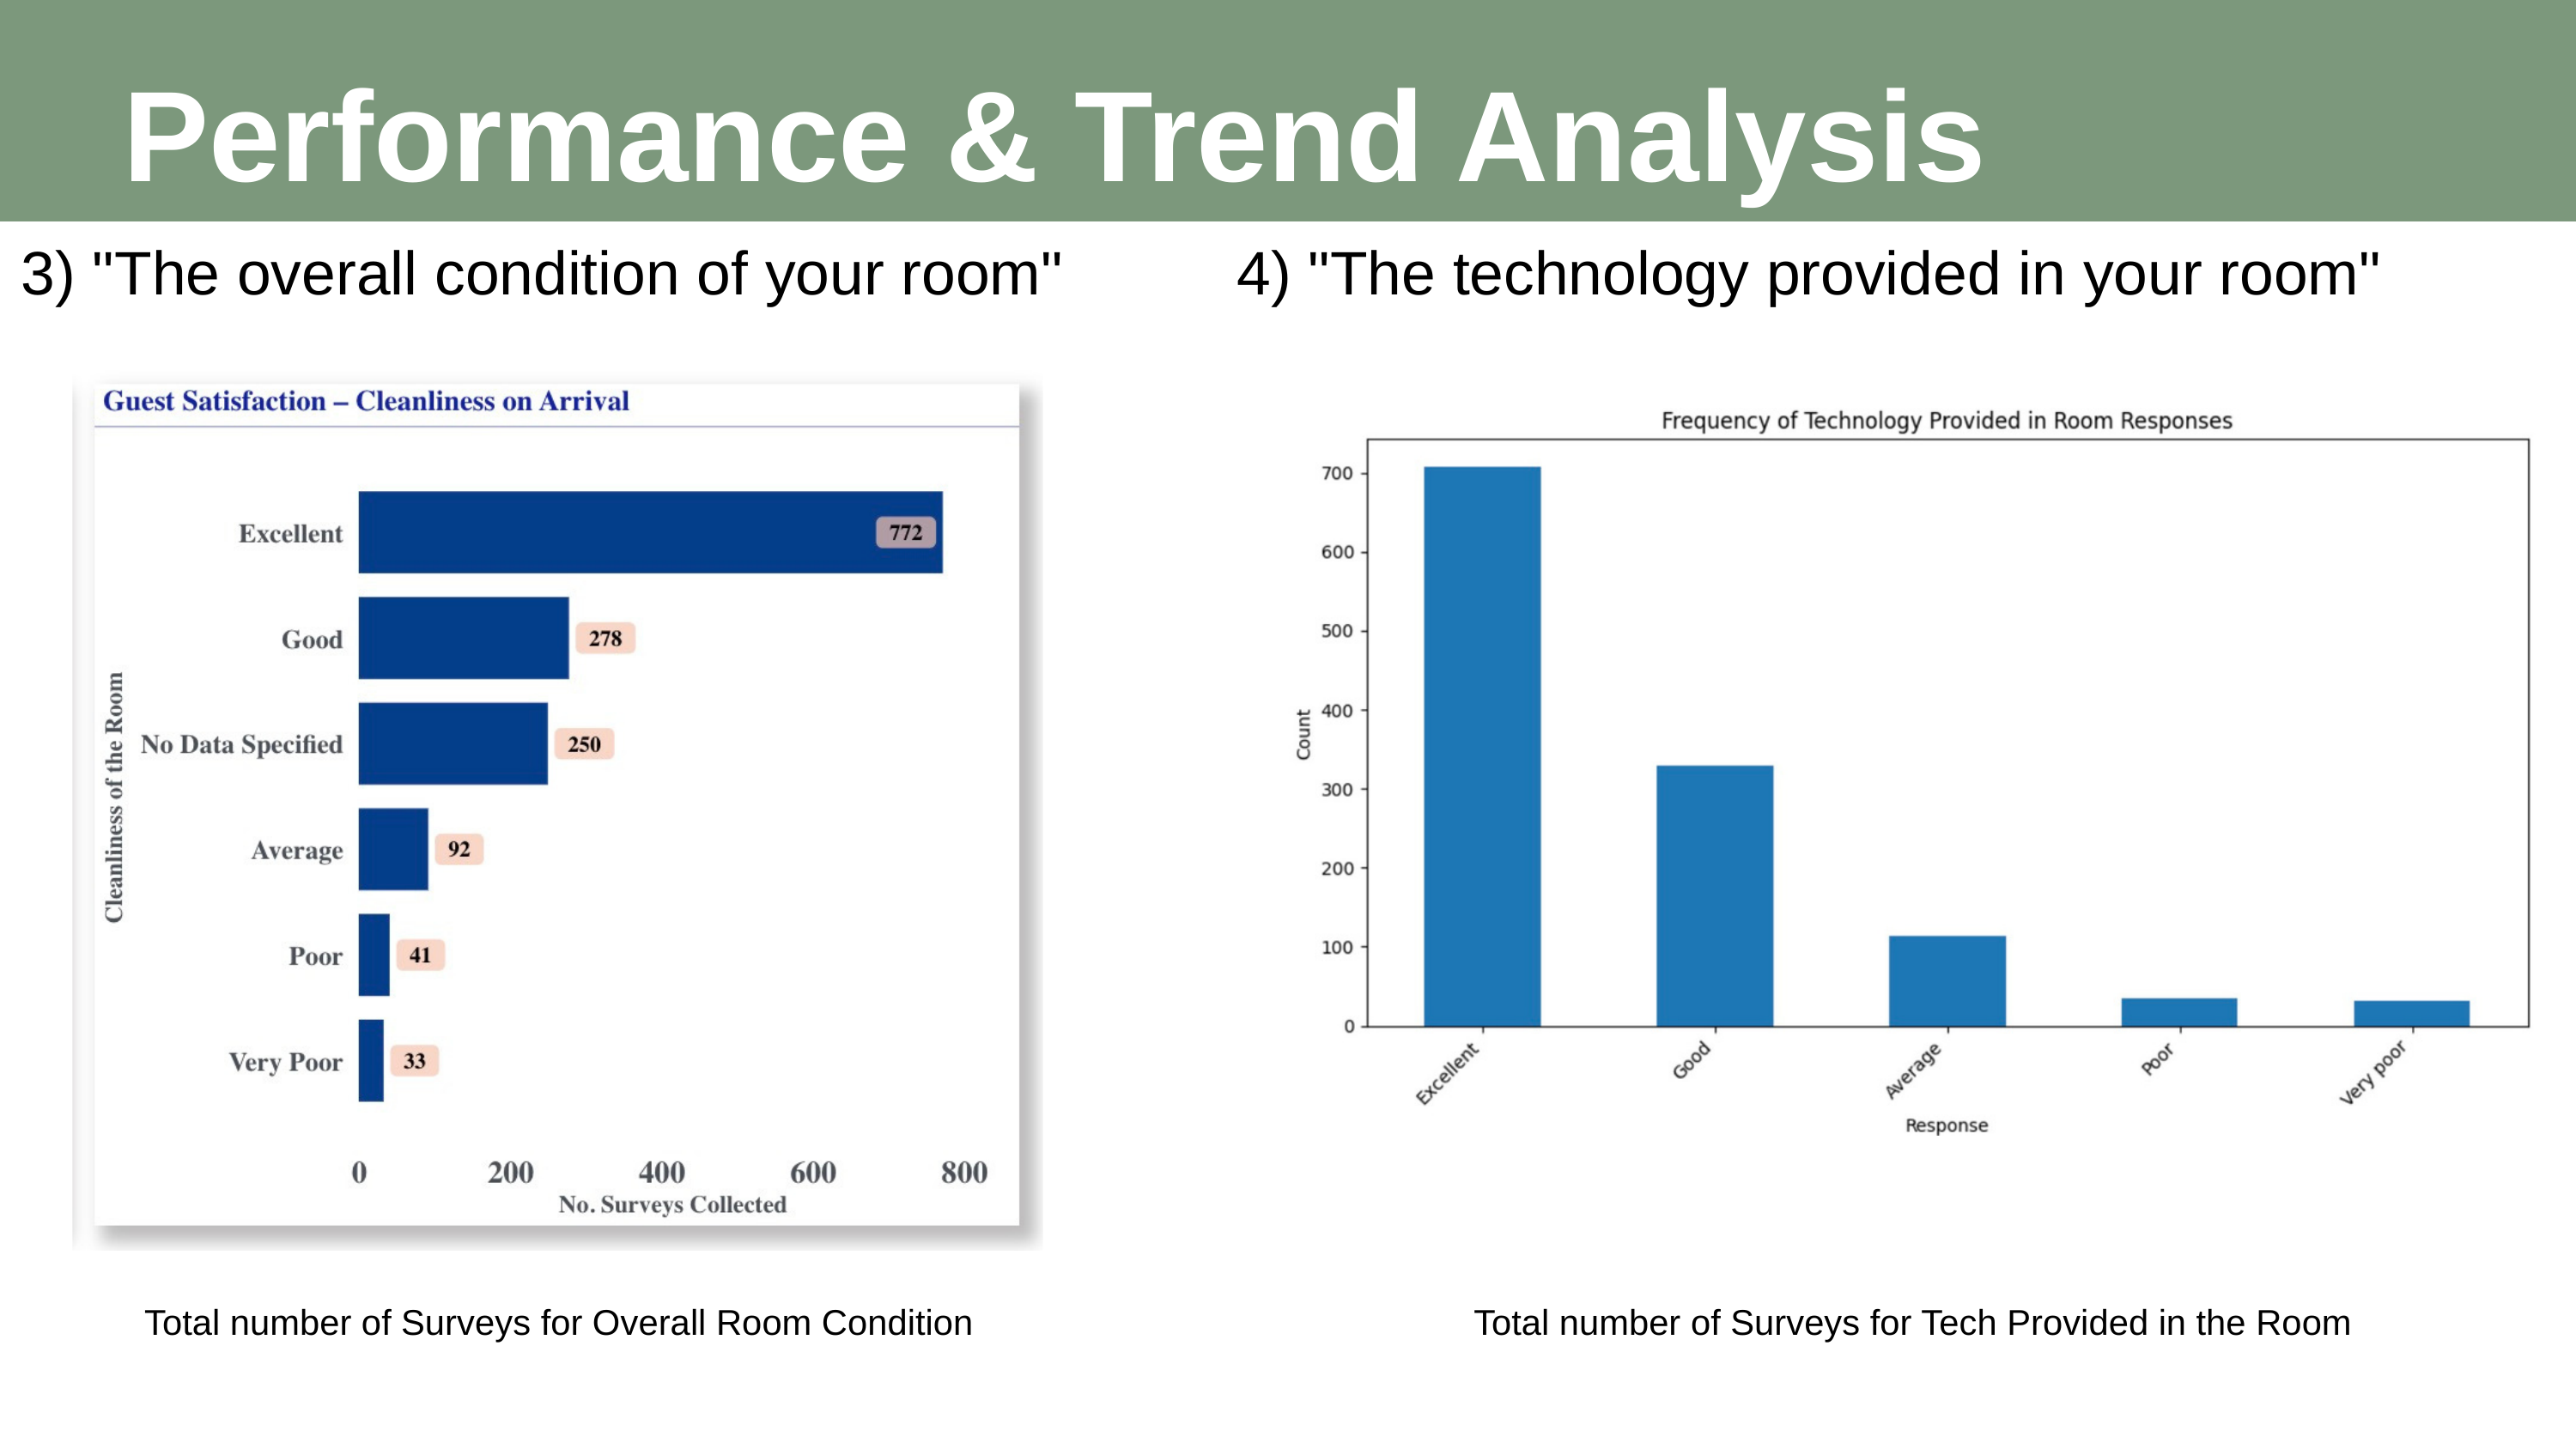

Performance & Trend Analysis
3) "The overall condition of your room"
4) "The technology provided in your room"

Total number of Surveys for Overall Room Condition
Total number of Surveys for Tech Provided in the Room